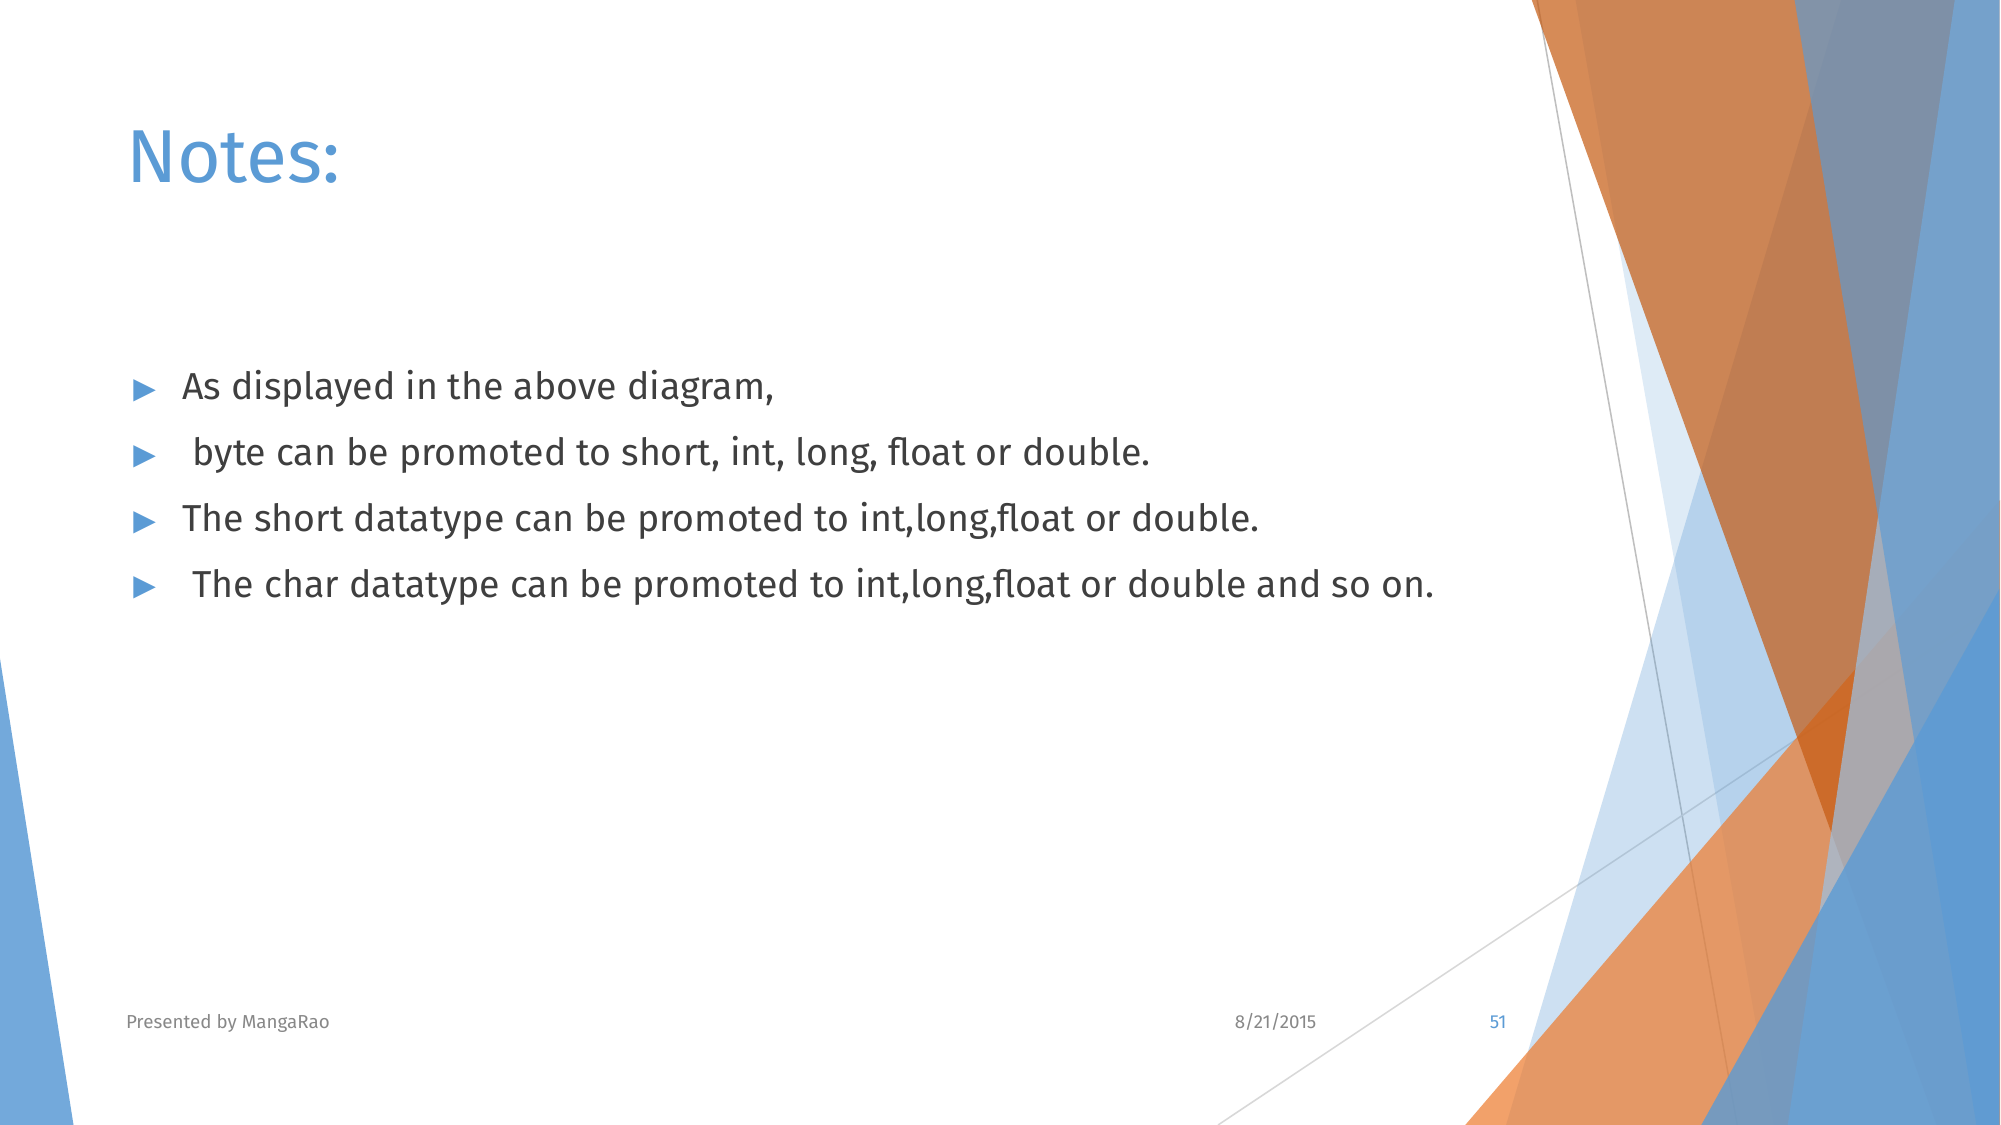

# Notes:
As displayed in the above diagram,
 byte can be promoted to short, int, long, float or double.
The short datatype can be promoted to int,long,float or double.
 The char datatype can be promoted to int,long,float or double and so on.
Presented by MangaRao
8/21/2015
51